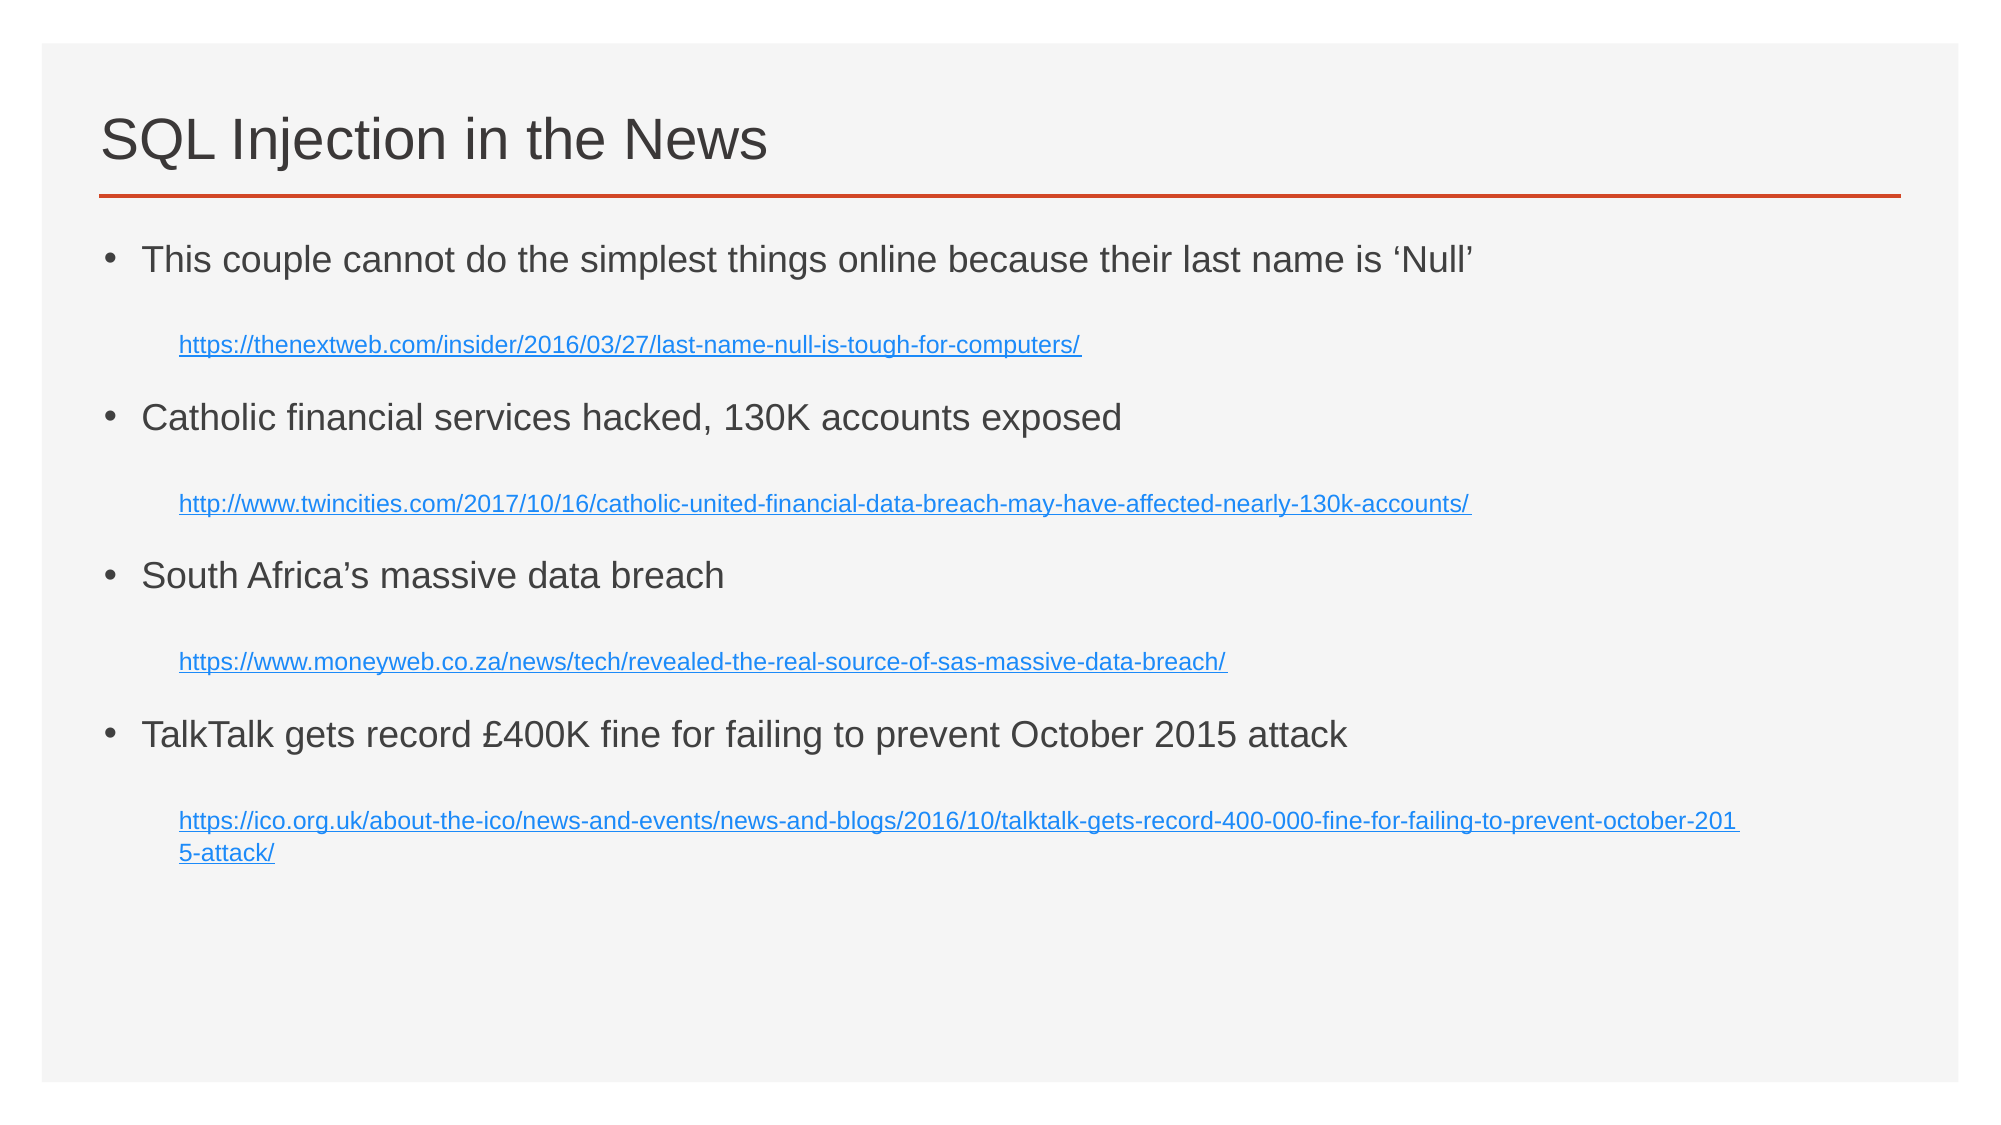

# SQL Injection in the News
This couple cannot do the simplest things online because their last name is ‘Null’
https://thenextweb.com/insider/2016/03/27/last-name-null-is-tough-for-computers/
Catholic financial services hacked, 130K accounts exposed
http://www.twincities.com/2017/10/16/catholic-united-financial-data-breach-may-have-affected-nearly-130k-accounts/
South Africa’s massive data breach
https://www.moneyweb.co.za/news/tech/revealed-the-real-source-of-sas-massive-data-breach/
TalkTalk gets record £400K fine for failing to prevent October 2015 attack
https://ico.org.uk/about-the-ico/news-and-events/news-and-blogs/2016/10/talktalk-gets-record-400-000-fine-for-failing-to-prevent-october-2015-attack/